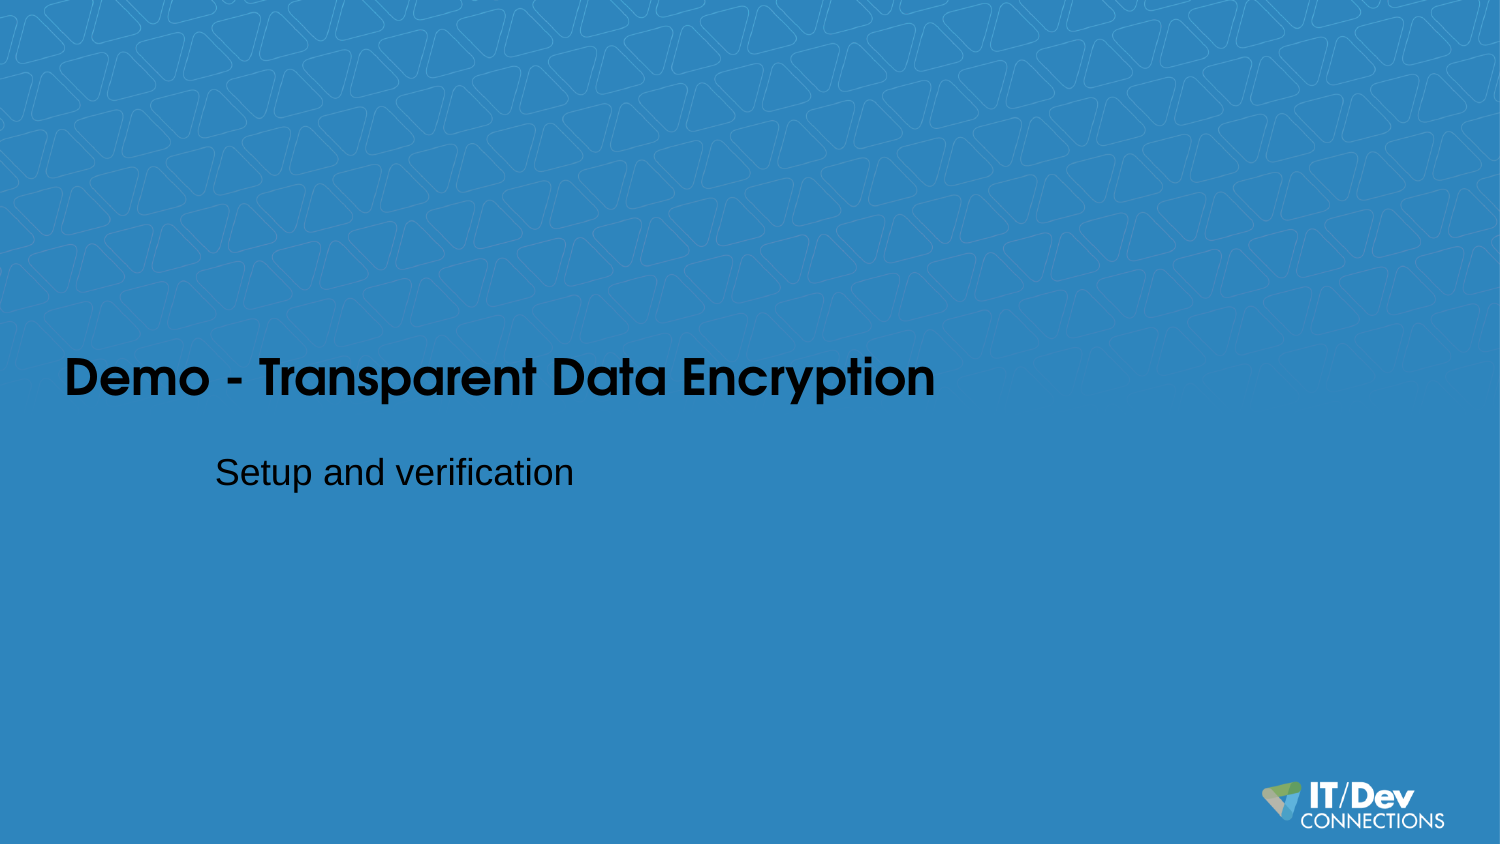

# Demo - Transparent Data Encryption
Setup and verification